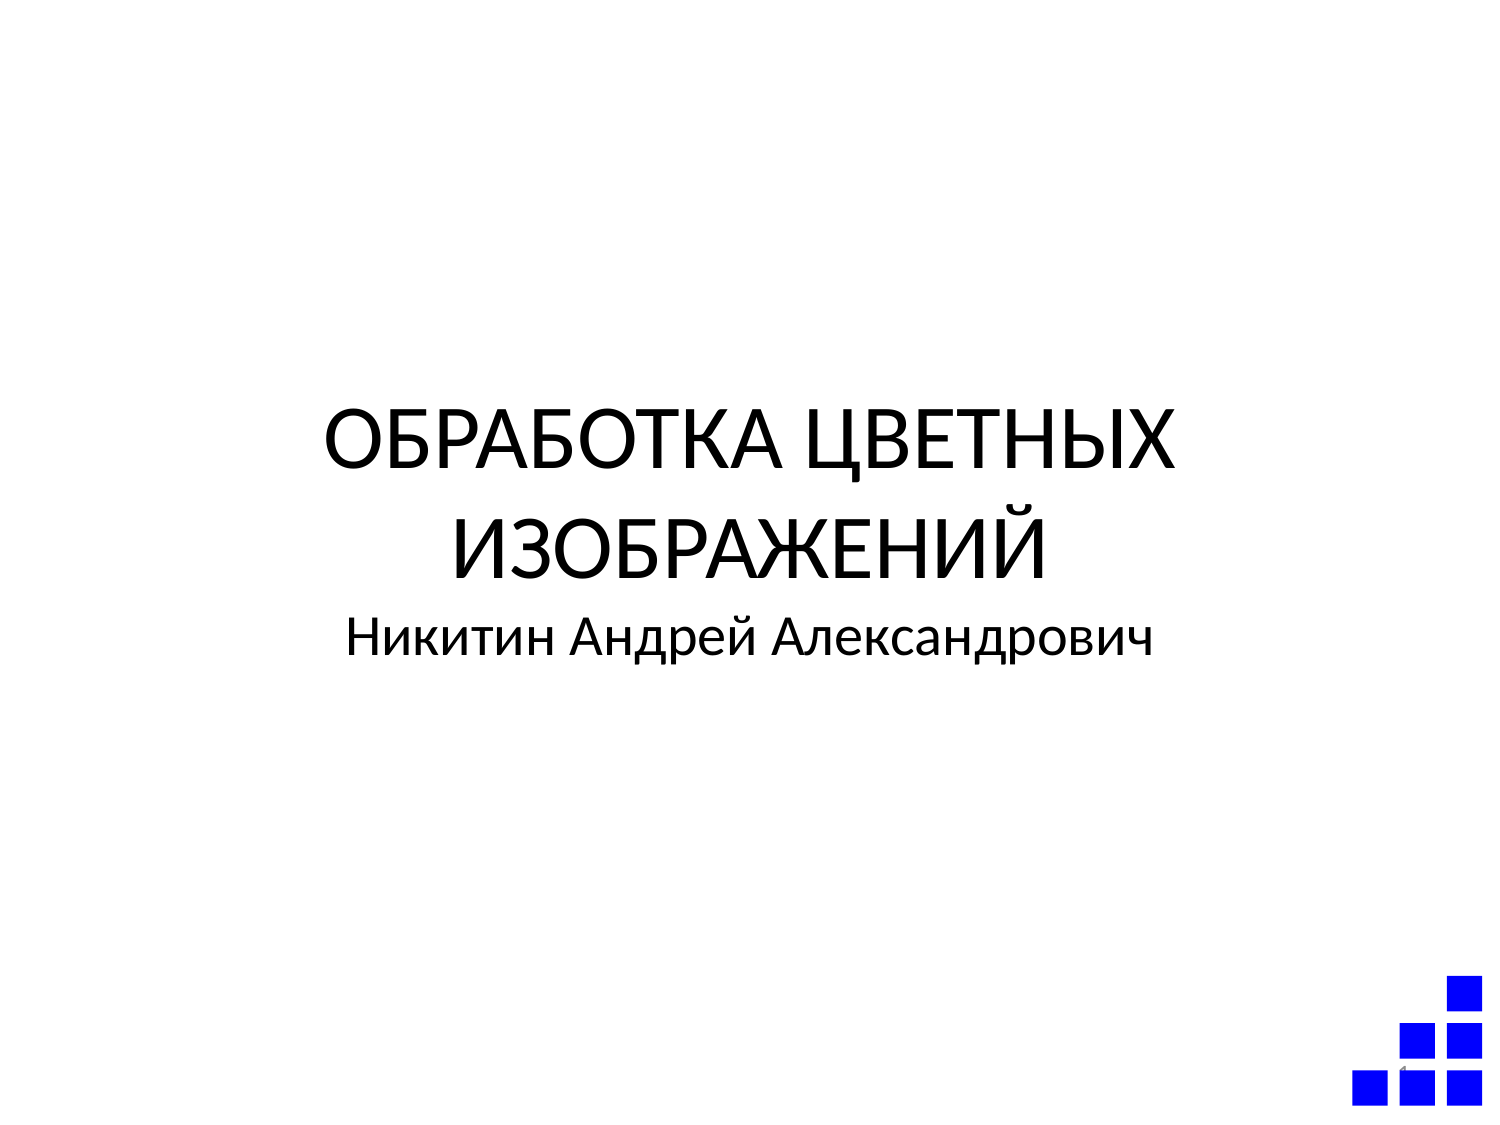

# ОБРАБОТКА ЦВЕТНЫХ ИЗОБРАЖЕНИЙ Никитин Андрей Александрович

1